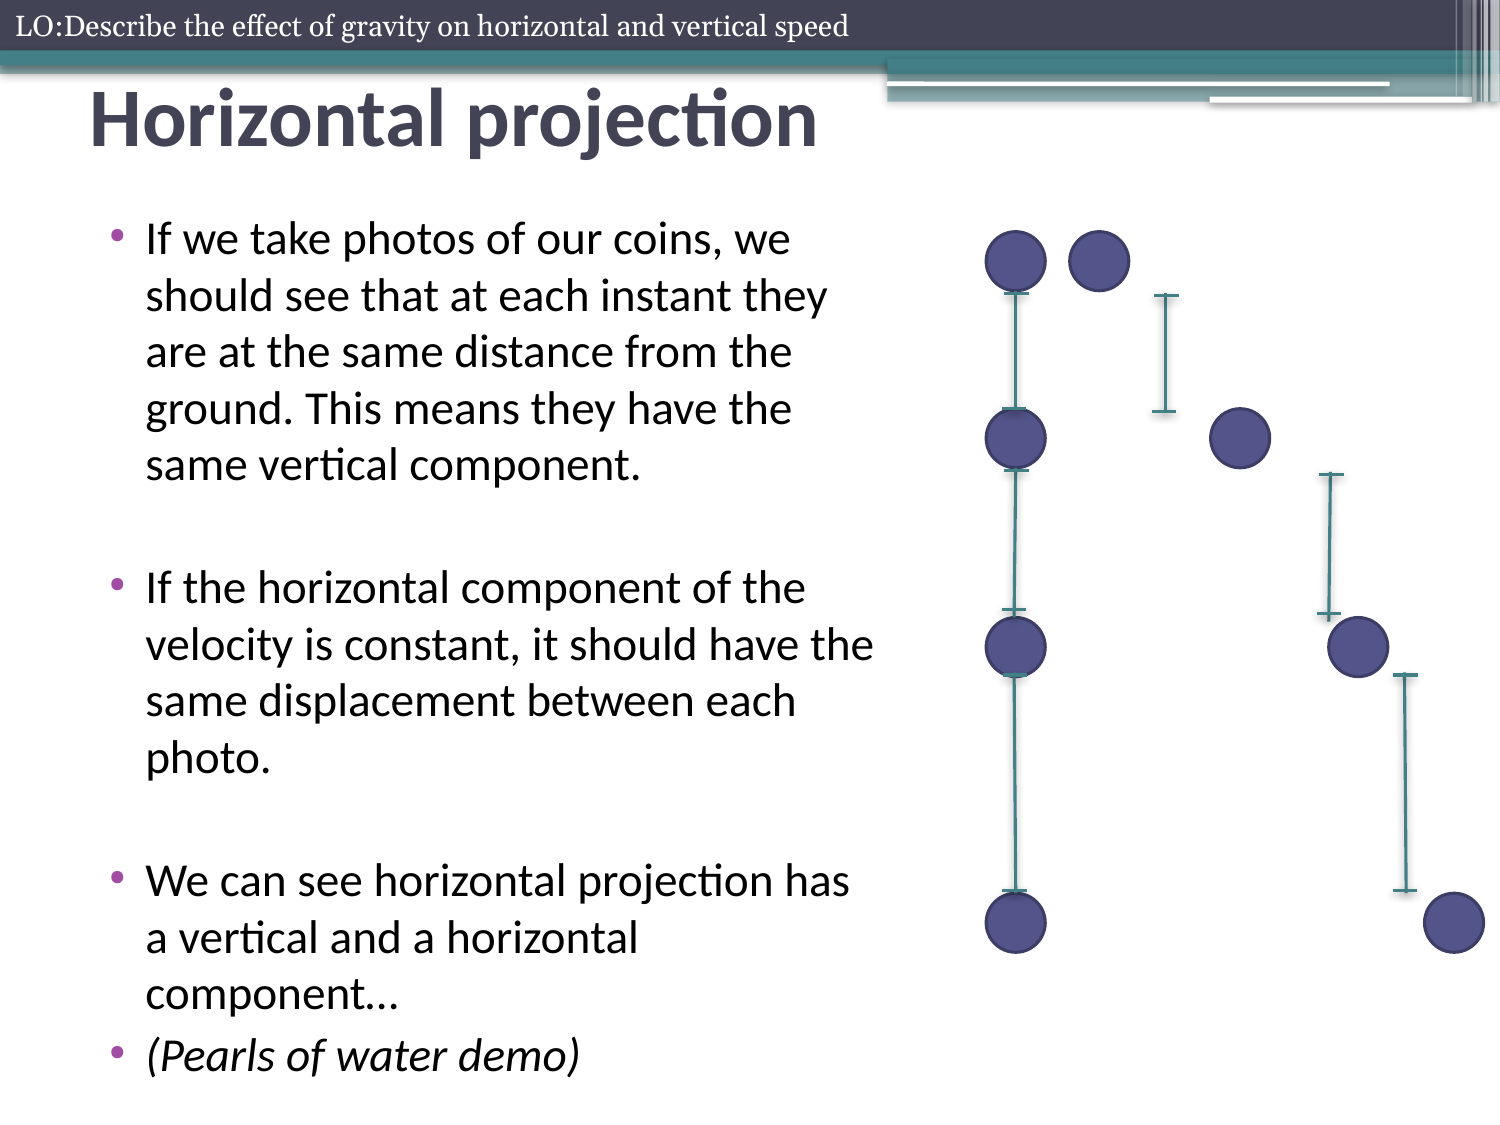

LO:Describe the effect of gravity on horizontal and vertical speed
# Horizontal projection
If we take photos of our coins, we should see that at each instant they are at the same distance from the ground. This means they have the same vertical component.

If the horizontal component of the velocity is constant, it should have the same displacement between each photo.

We can see horizontal projection has a vertical and a horizontal component…
(Pearls of water demo)